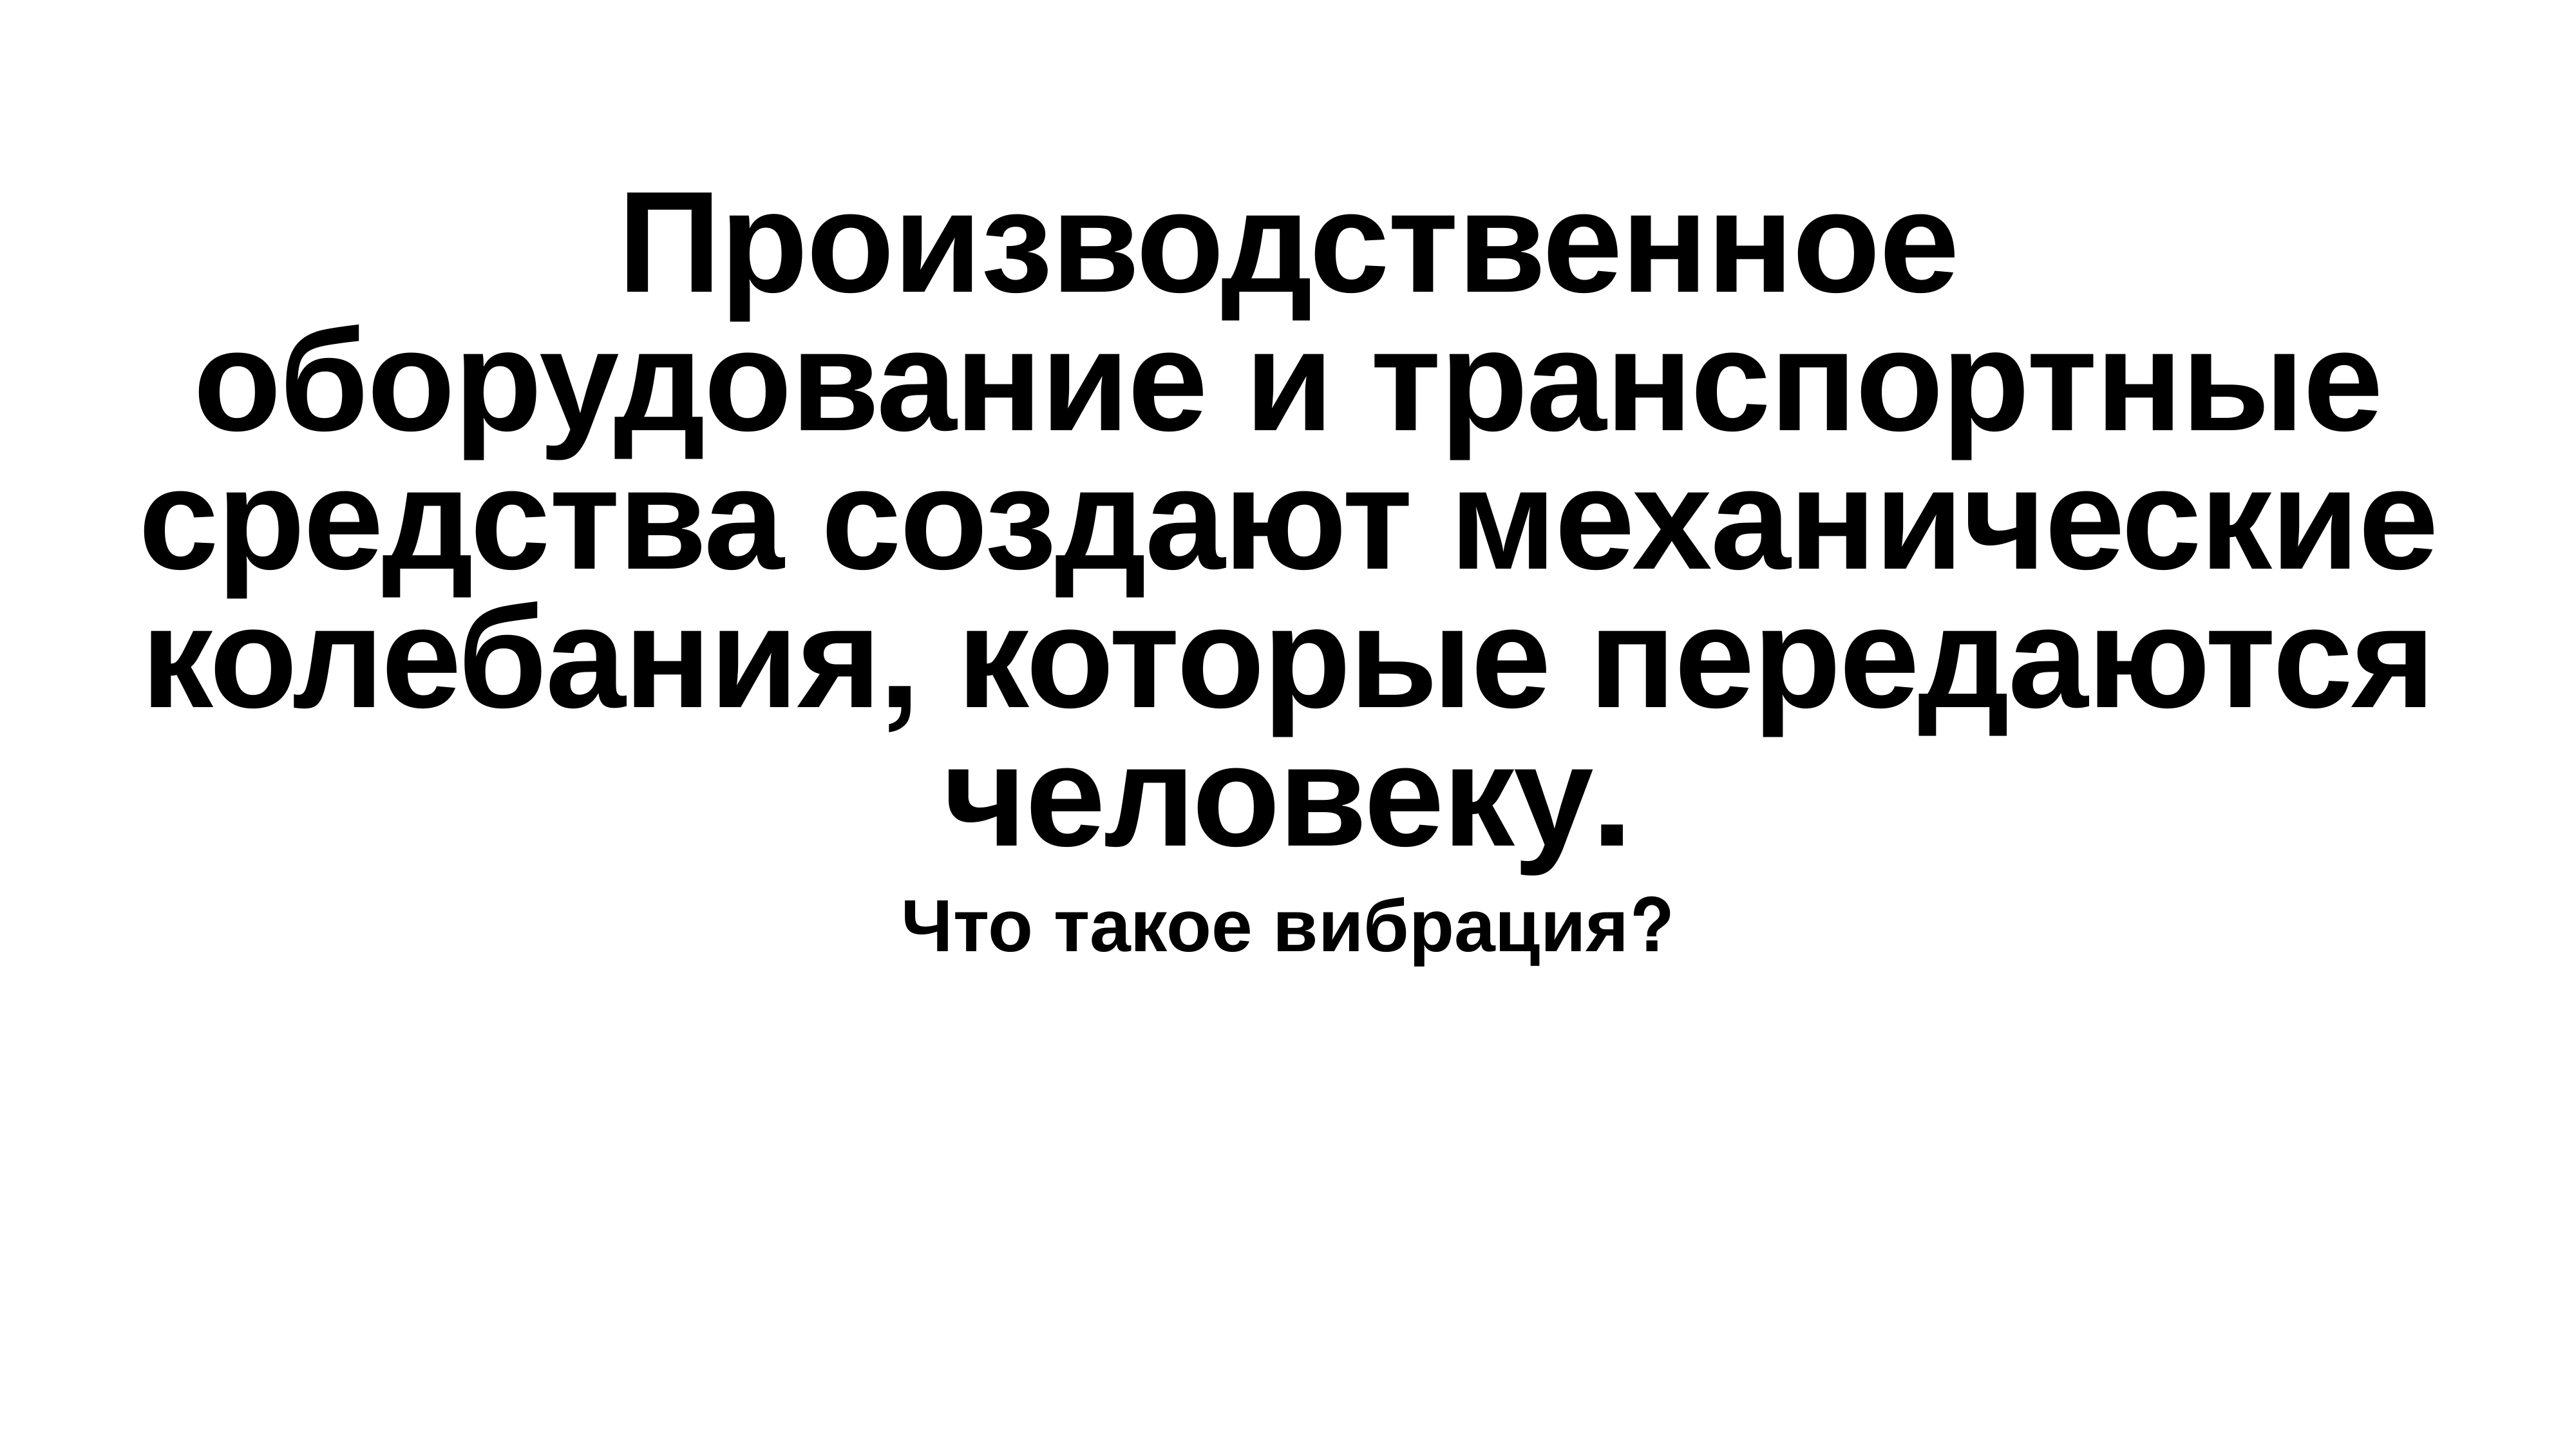

Производственное оборудование и транспортные средства создают механические колебания, которые передаются человеку.
Что такое вибрация?